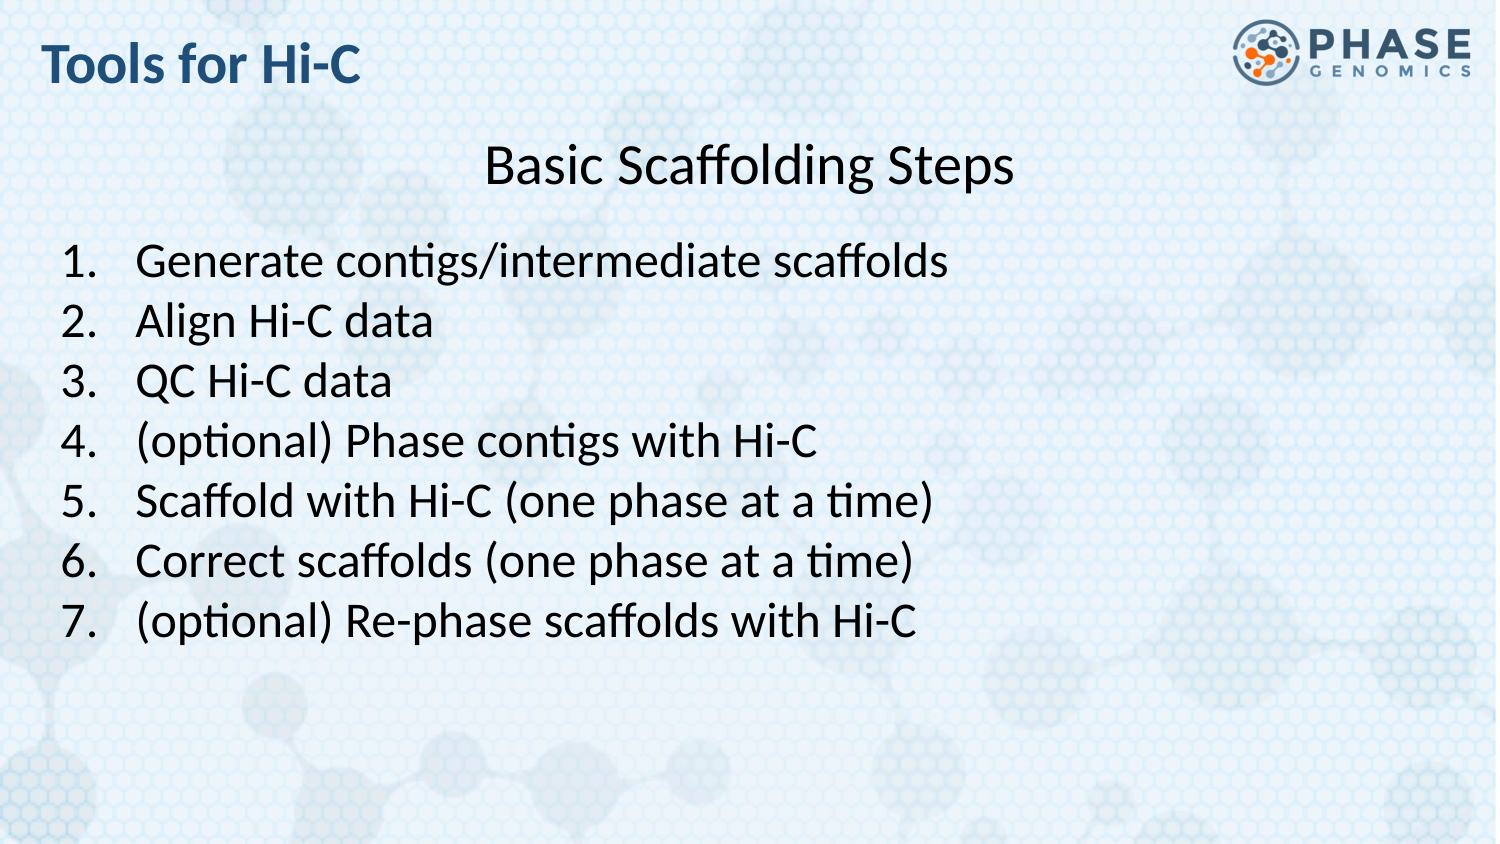

Tools for Hi-C
Basic Scaffolding Steps
Generate contigs/intermediate scaffolds
Align Hi-C data
QC Hi-C data
(optional) Phase contigs with Hi-C
Scaffold with Hi-C (one phase at a time)
Correct scaffolds (one phase at a time)
(optional) Re-phase scaffolds with Hi-C